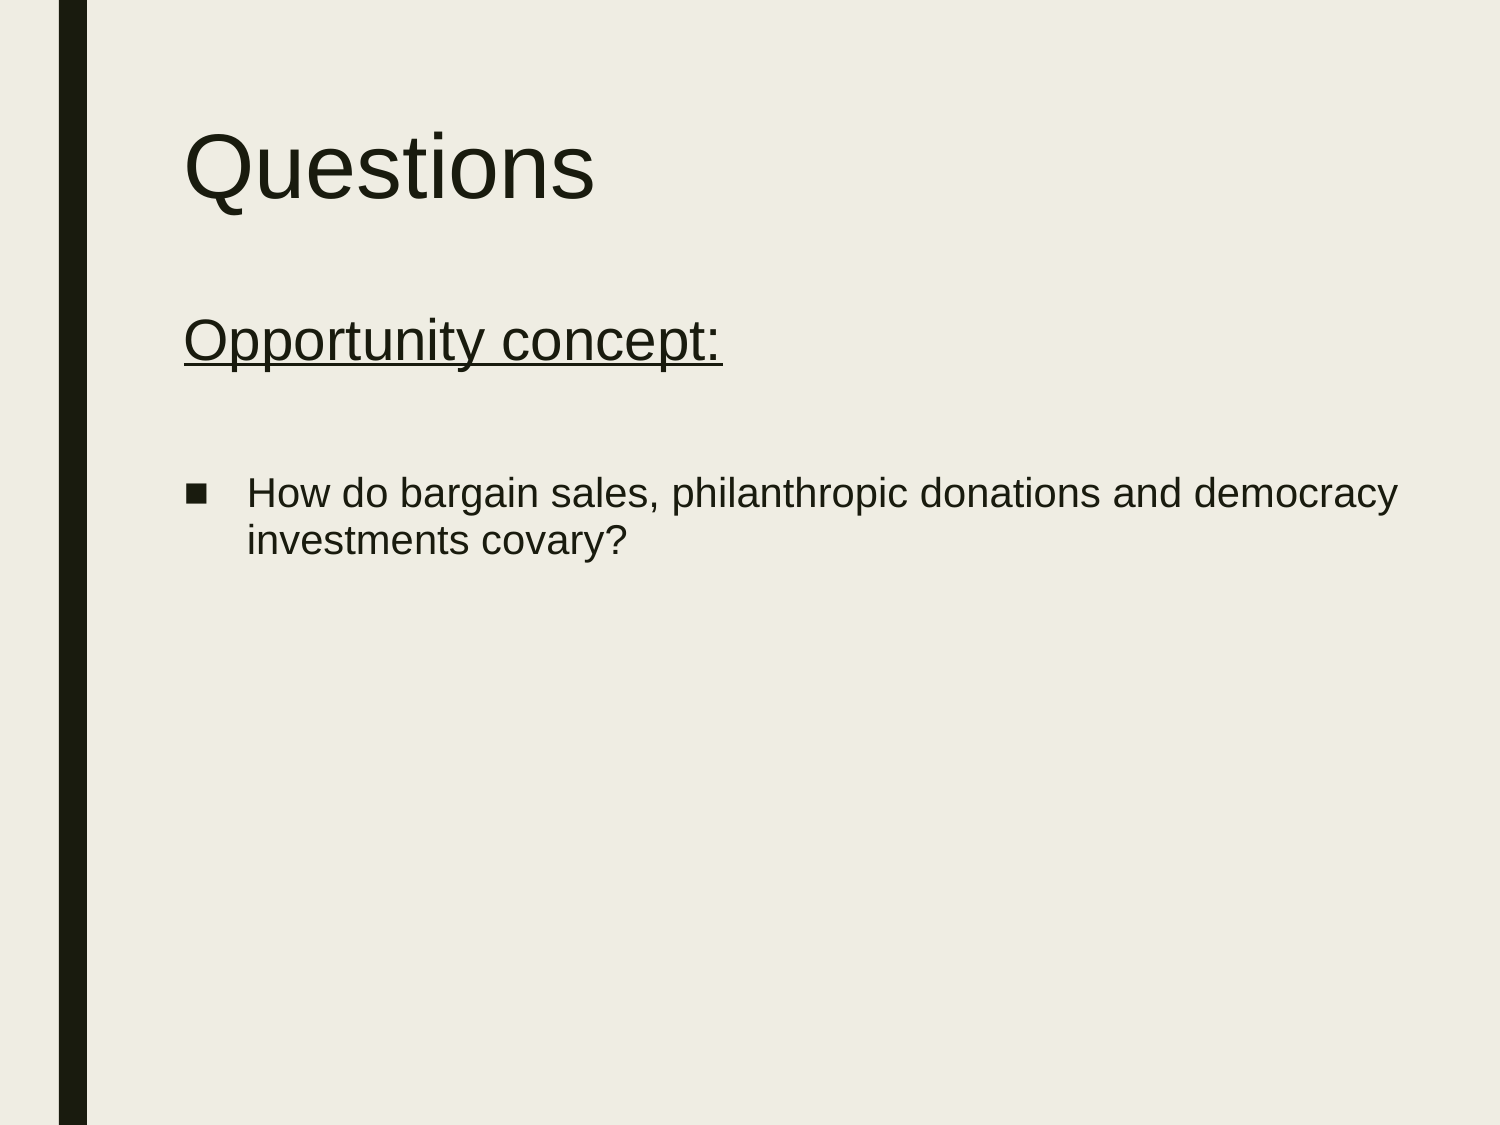

# Questions
Opportunity concept:

How do bargain sales, philanthropic donations and democracy investments covary?